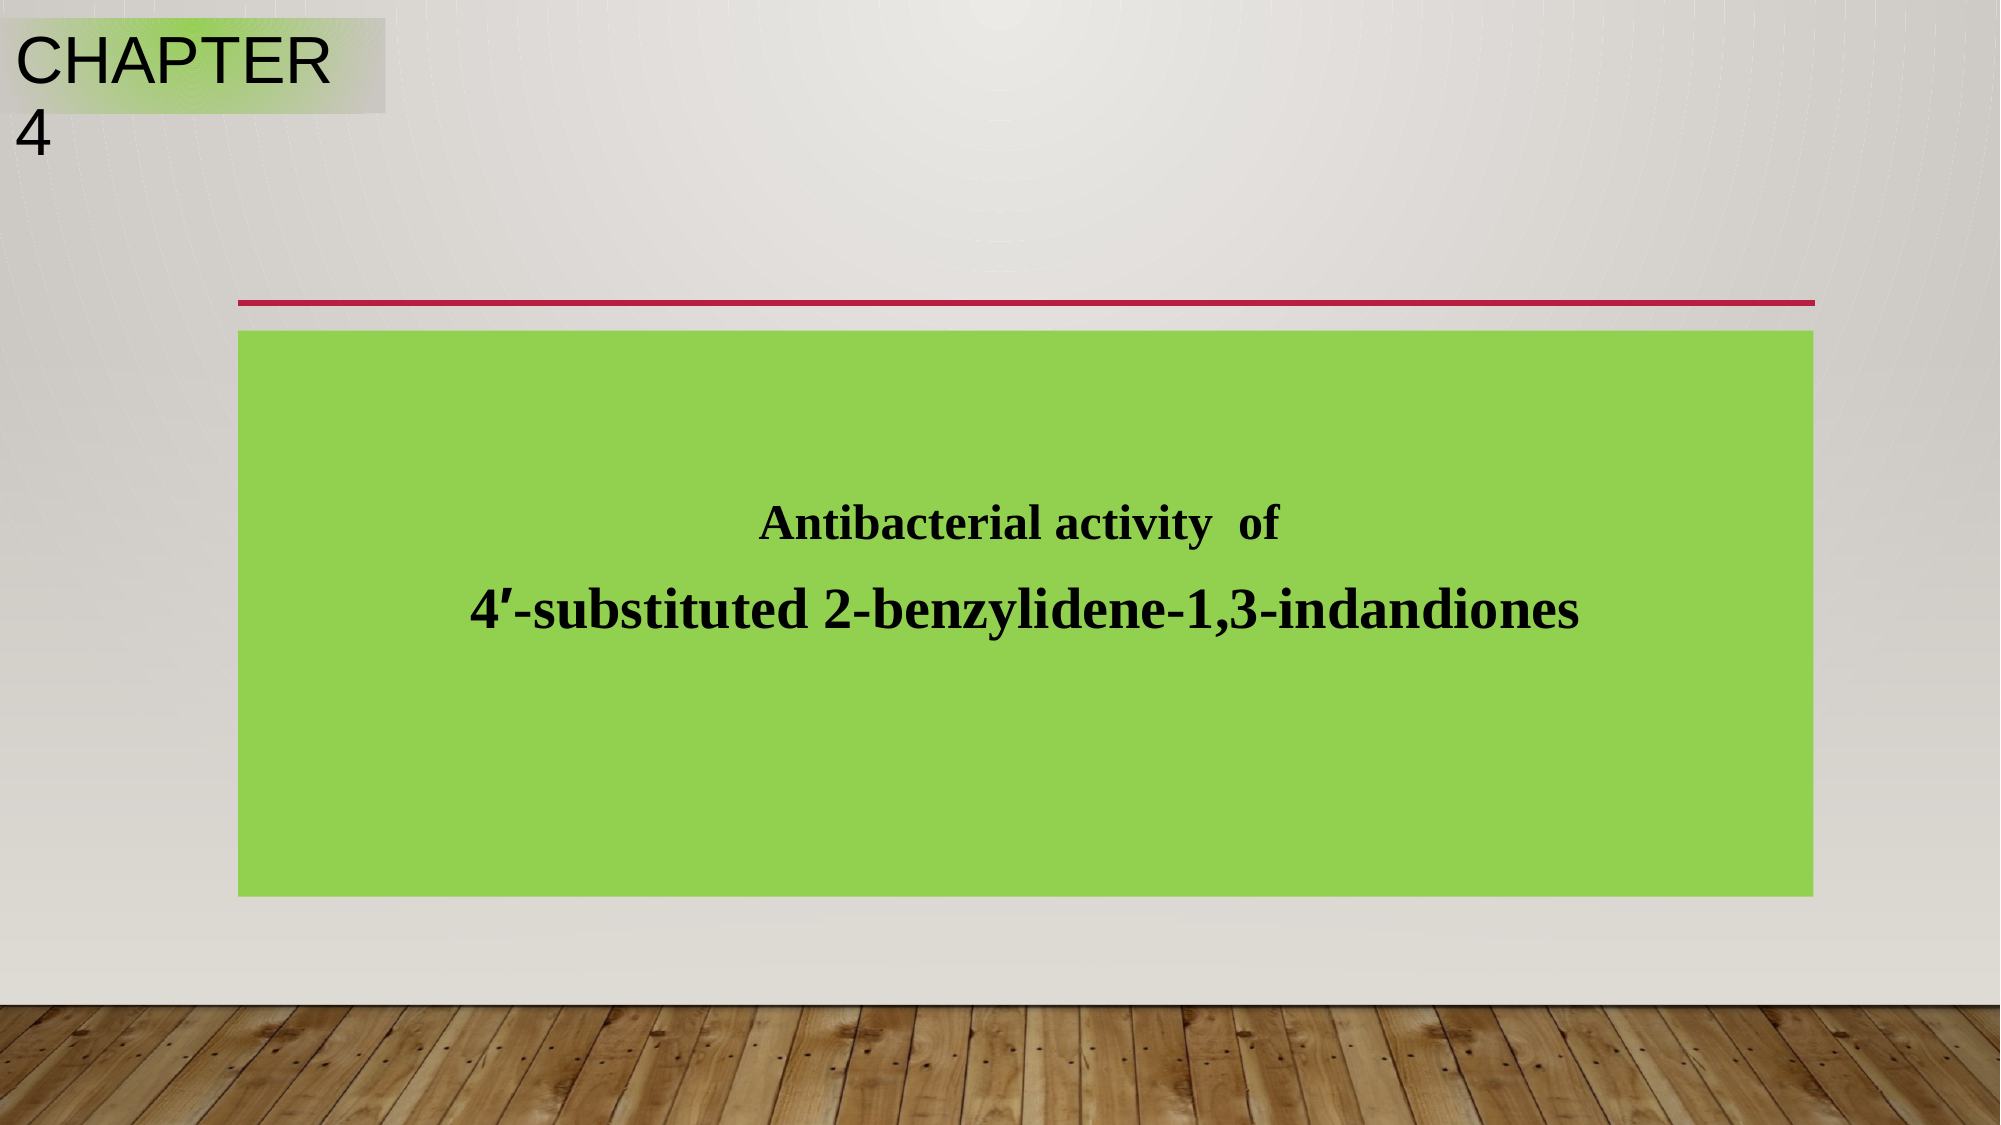

# CHAPTER 4

Antibacterial activity  of
4′-substituted 2-benzylidene-1,3-indandiones